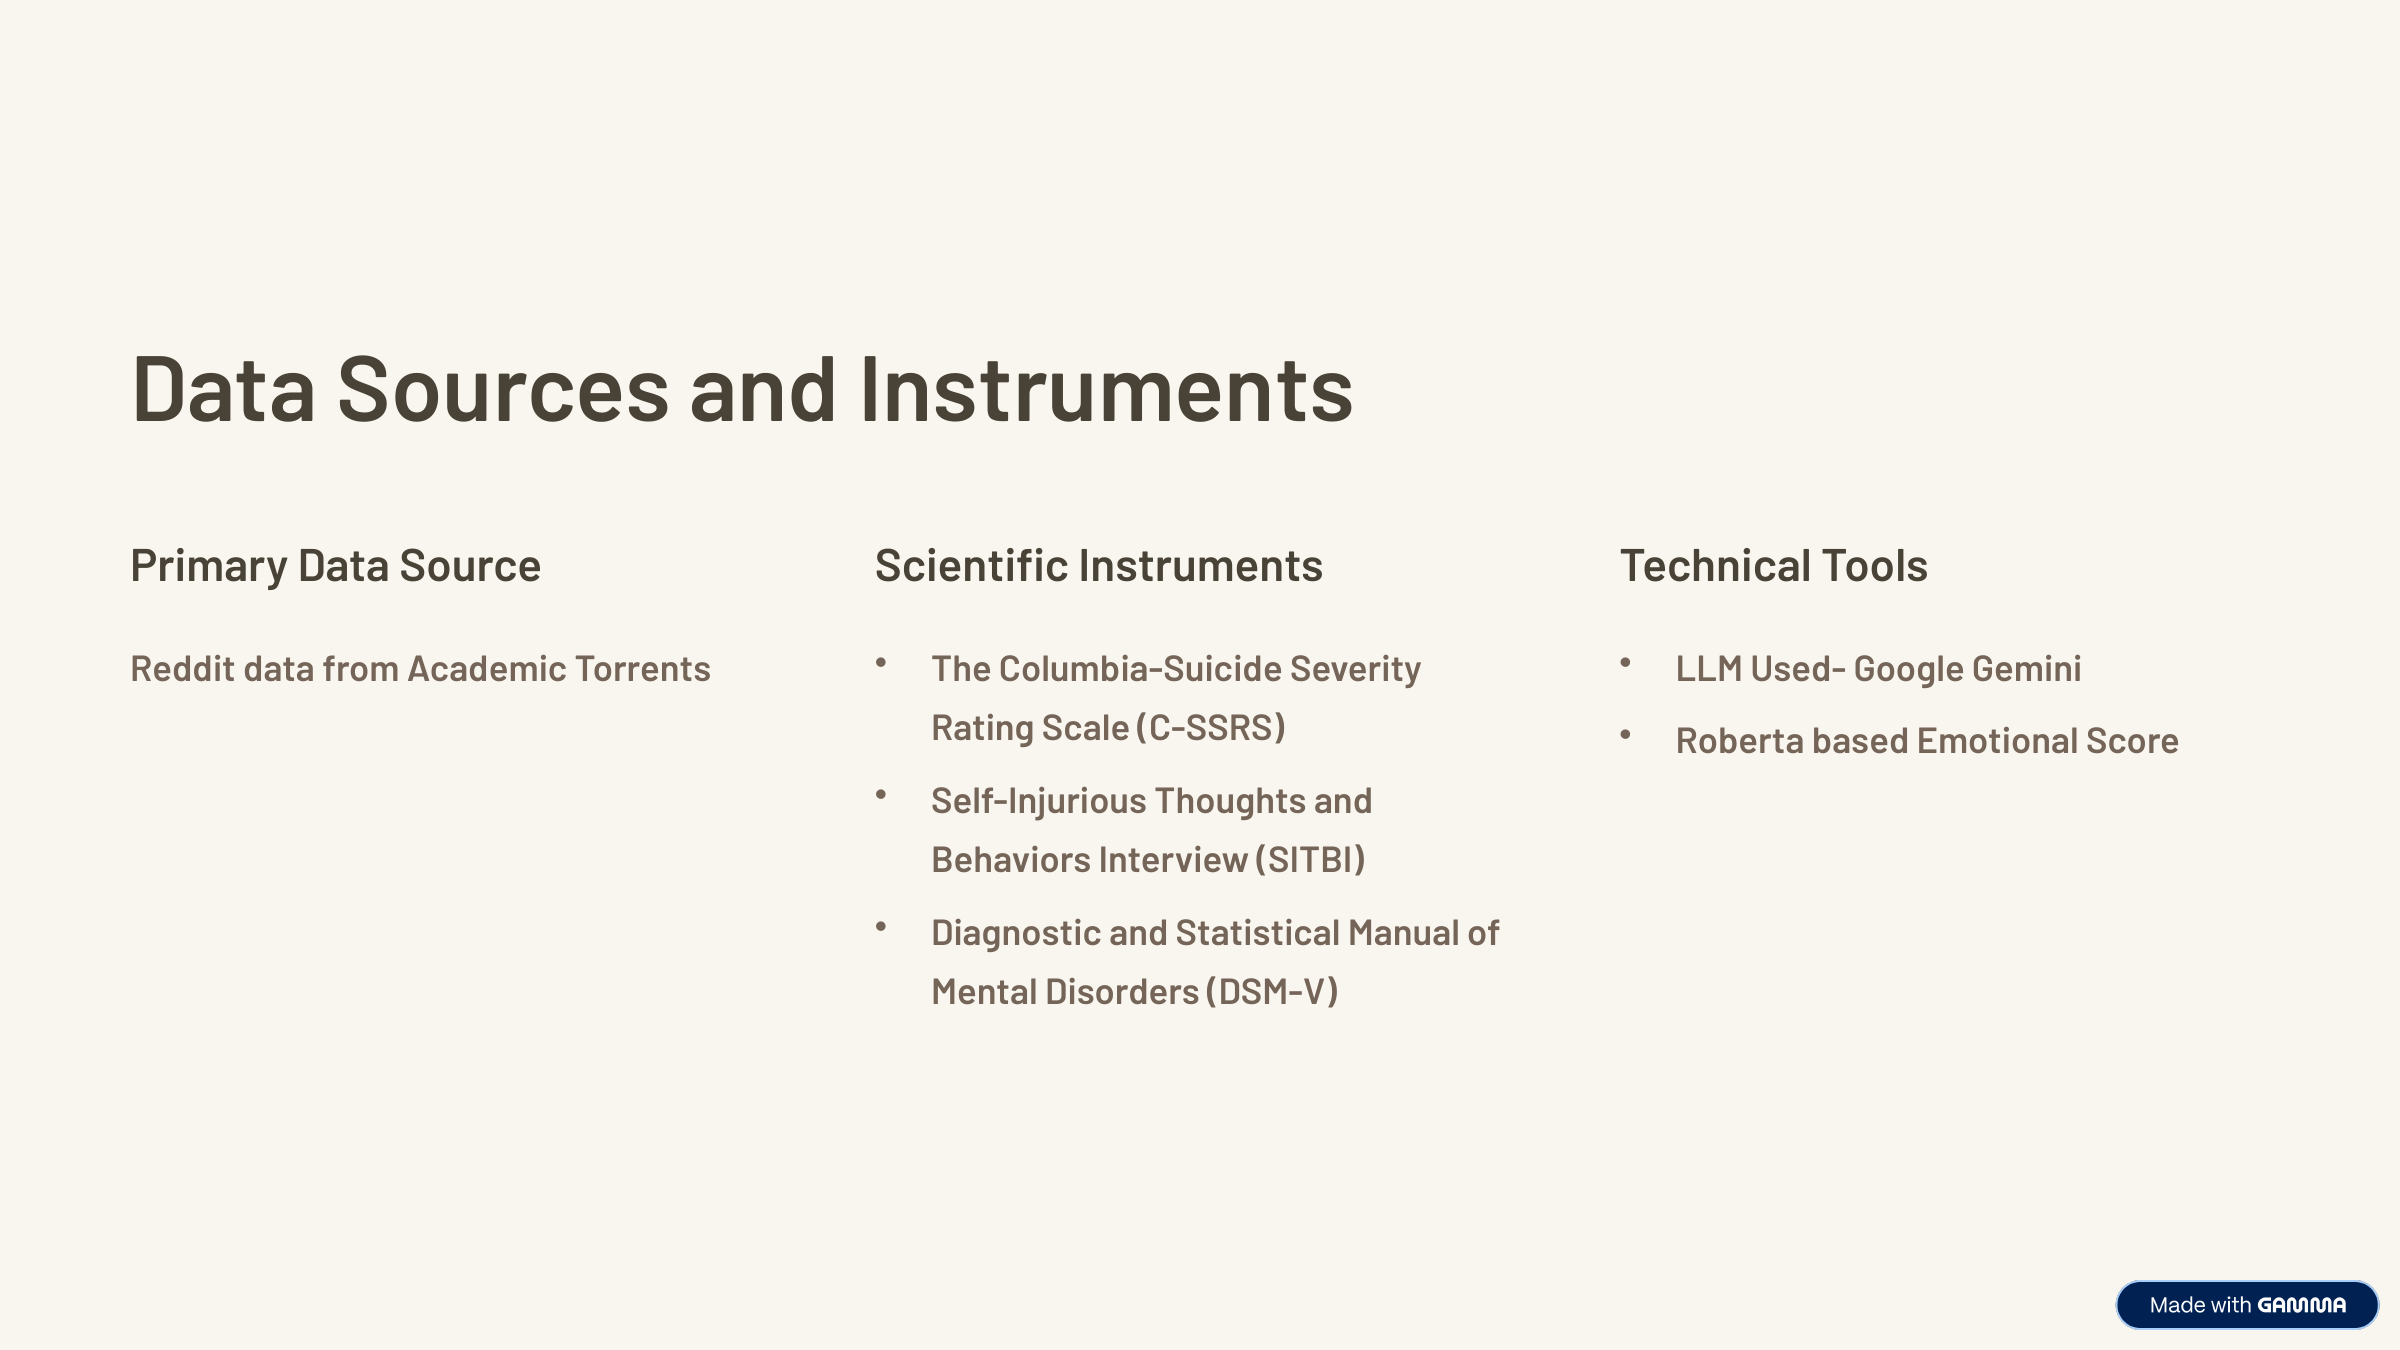

Data Sources and Instruments
Primary Data Source
Scientific Instruments
Technical Tools
Reddit data from Academic Torrents
The Columbia-Suicide Severity Rating Scale (C-SSRS)
LLM Used- Google Gemini
Roberta based Emotional Score
Self-Injurious Thoughts and Behaviors Interview (SITBI)
Diagnostic and Statistical Manual of Mental Disorders (DSM-V)